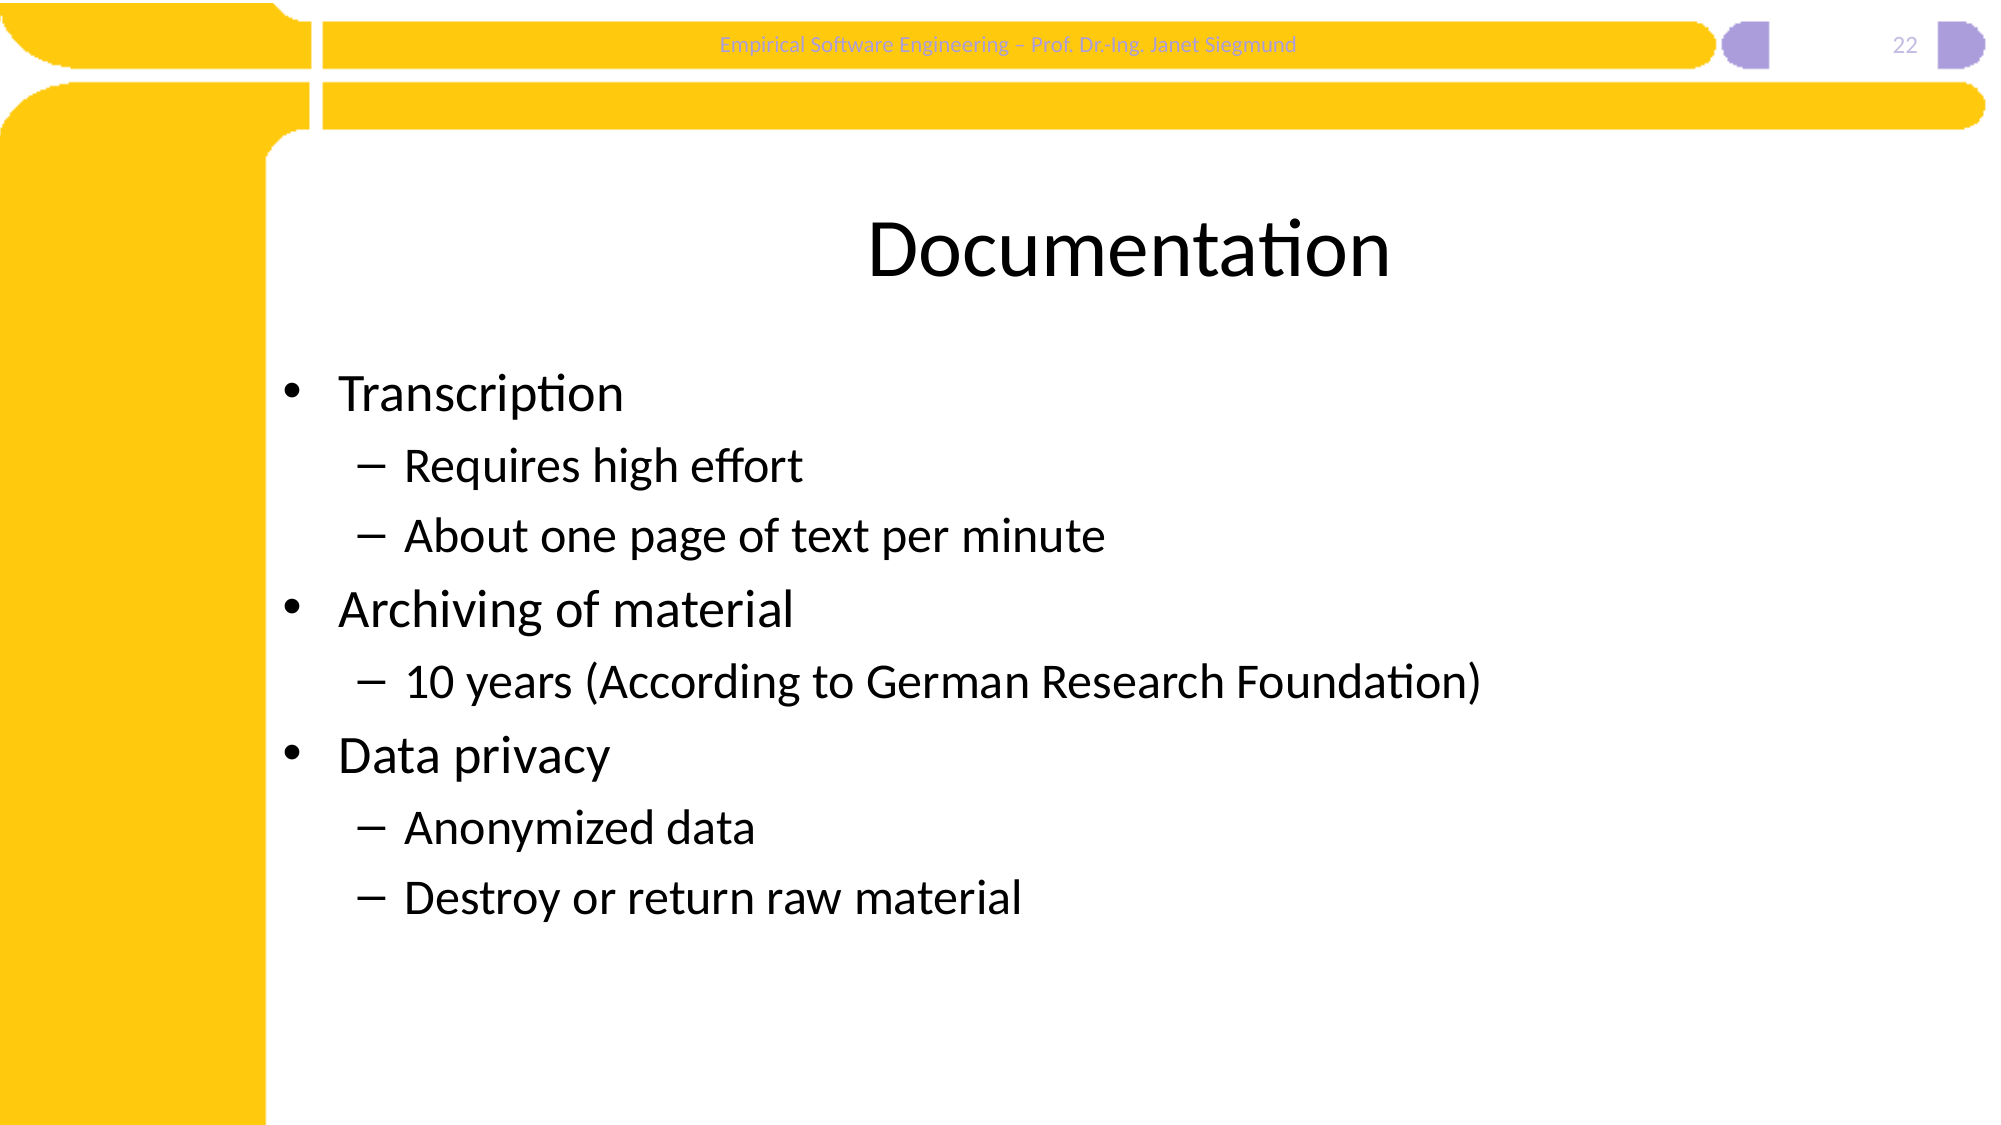

22
# Documentation
Transcription
Requires high effort
About one page of text per minute
Archiving of material
10 years (According to German Research Foundation)
Data privacy
Anonymized data
Destroy or return raw material